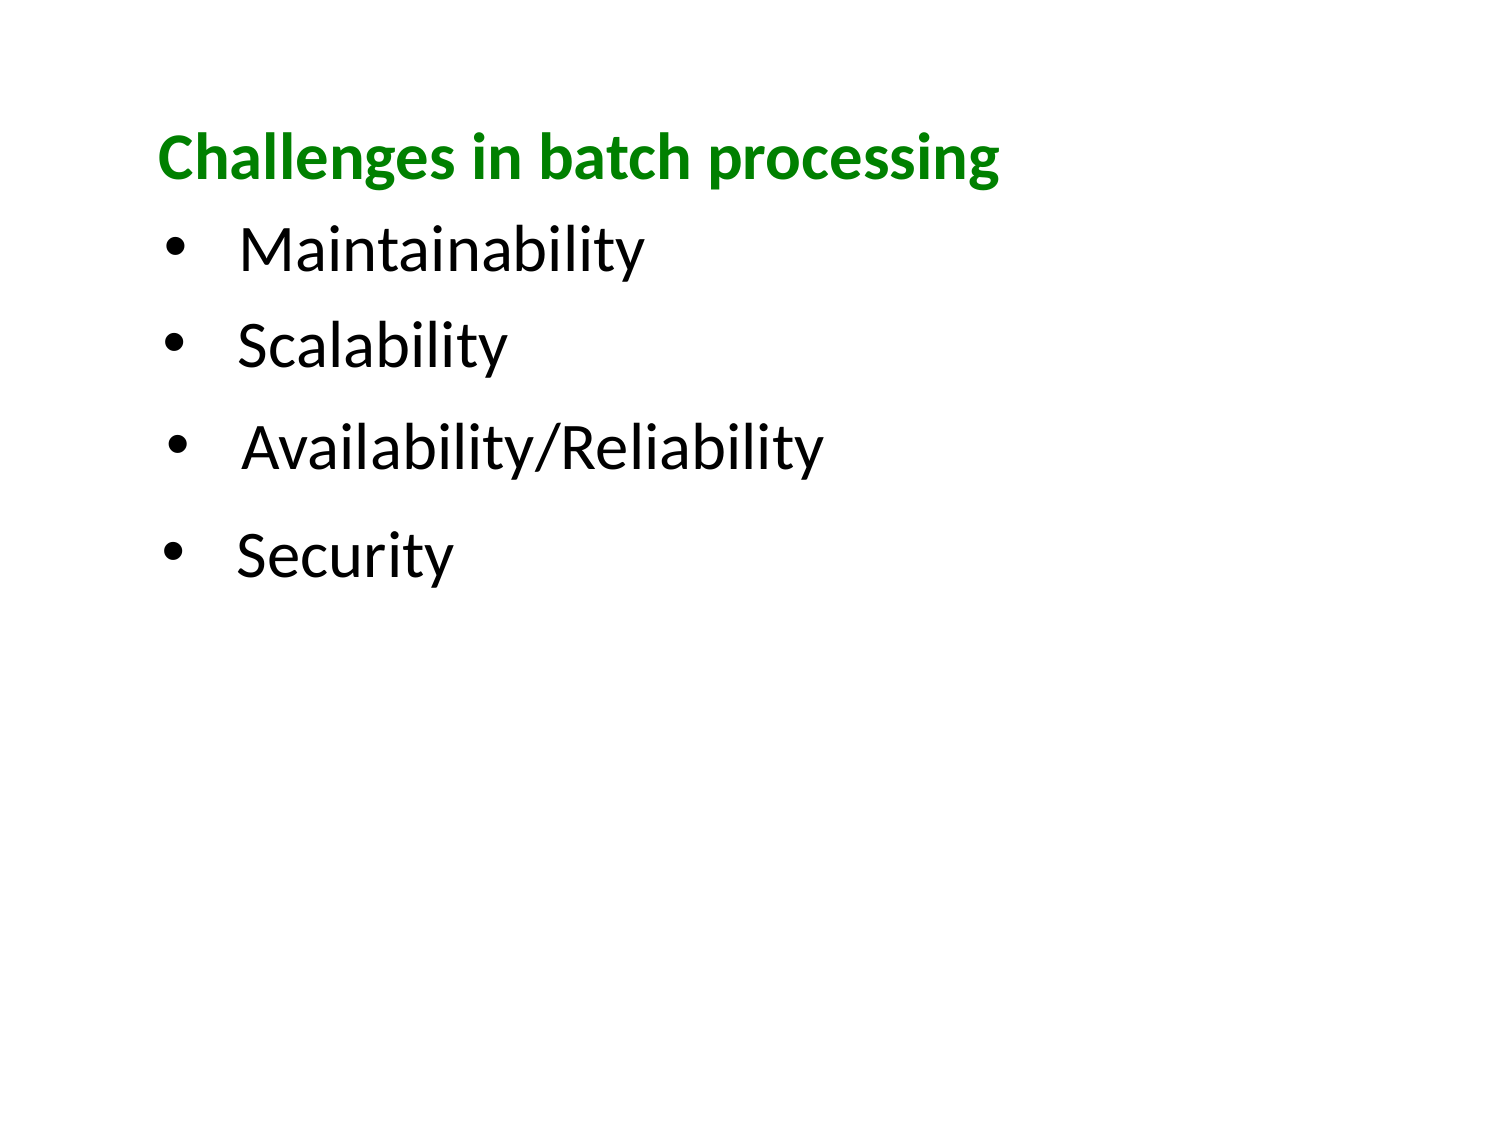

Challenges in batch processing
Maintainability
Scalability
Availability/Reliability
Security